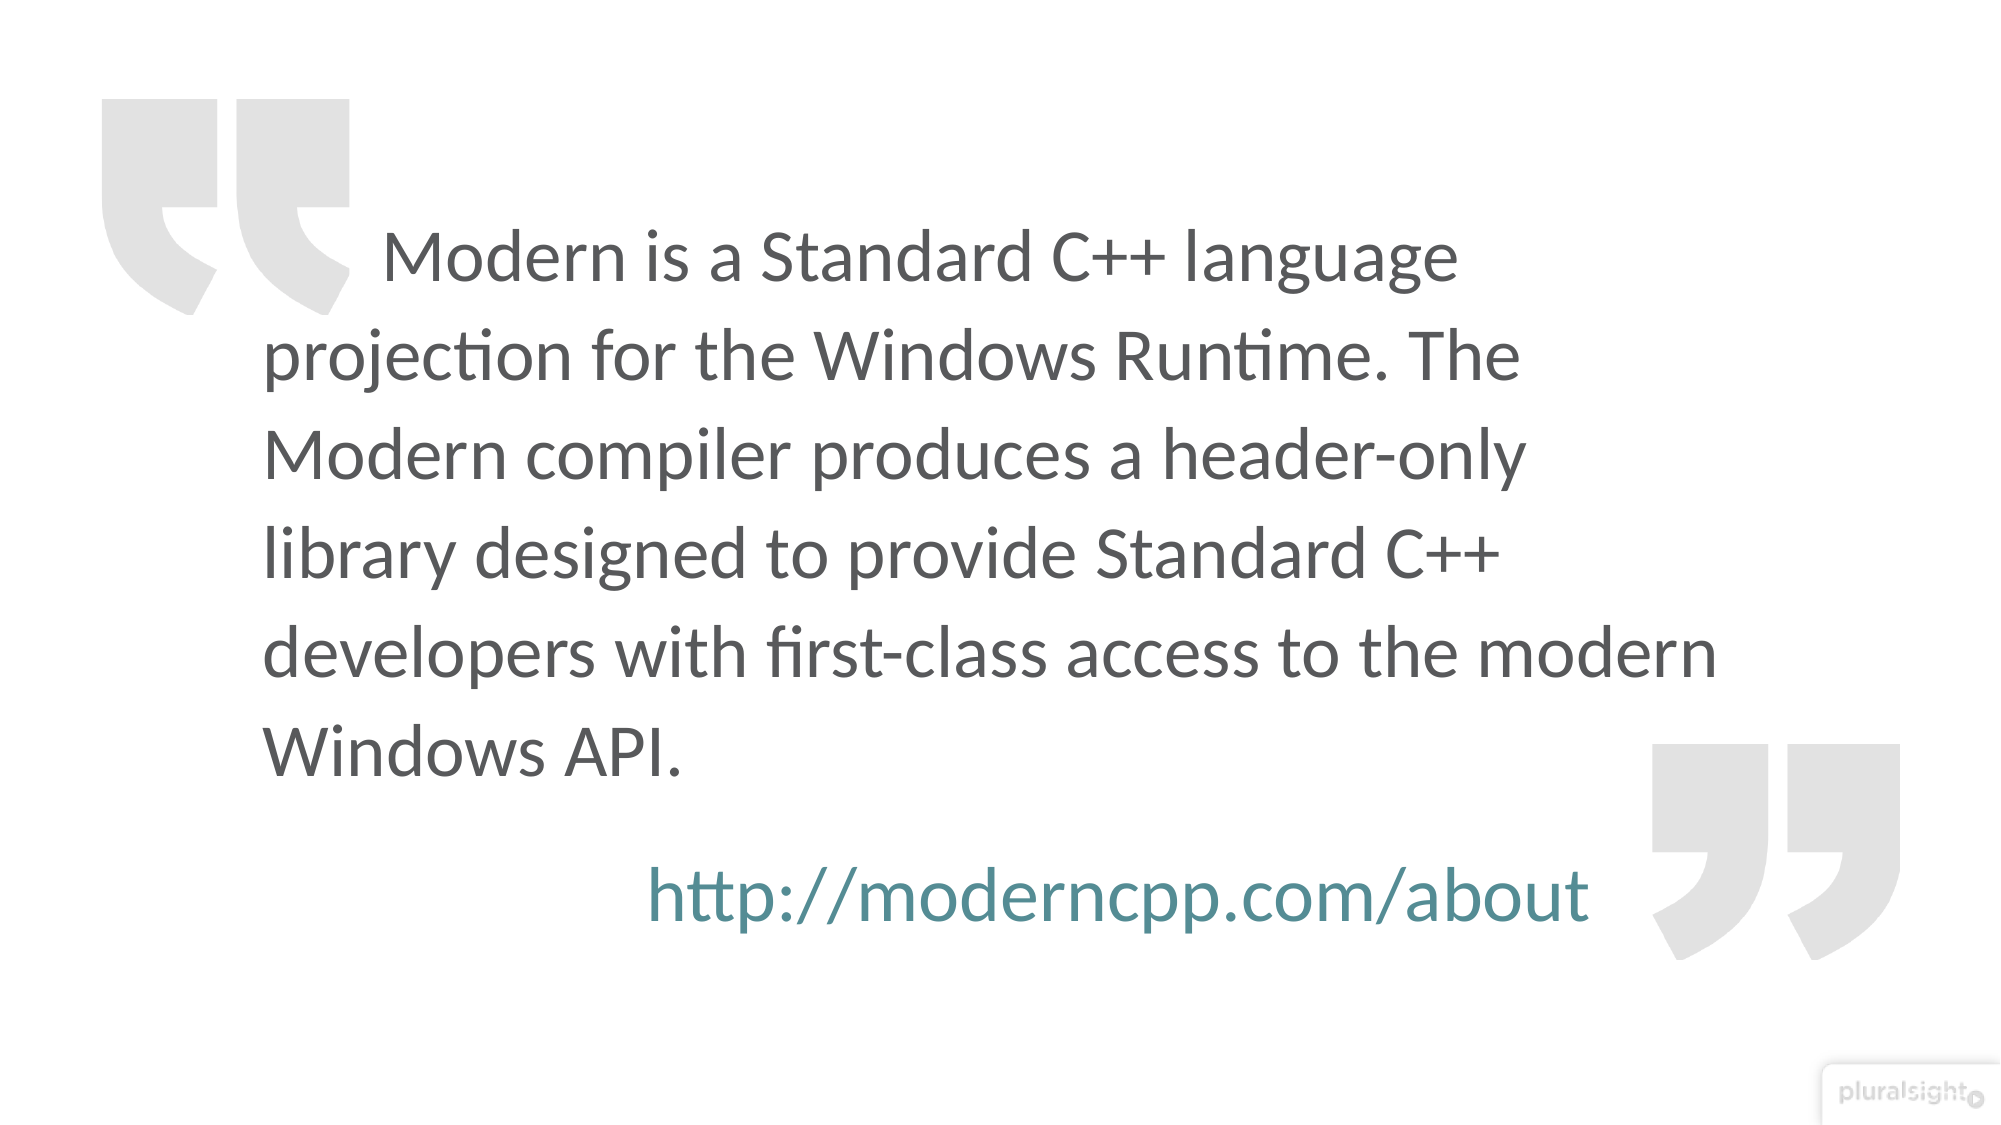

# Modern is a Standard C++ language projection for the Windows Runtime. The Modern compiler produces a header-only library designed to provide Standard C++ developers with first-class access to the modern Windows API.
http://moderncpp.com/about